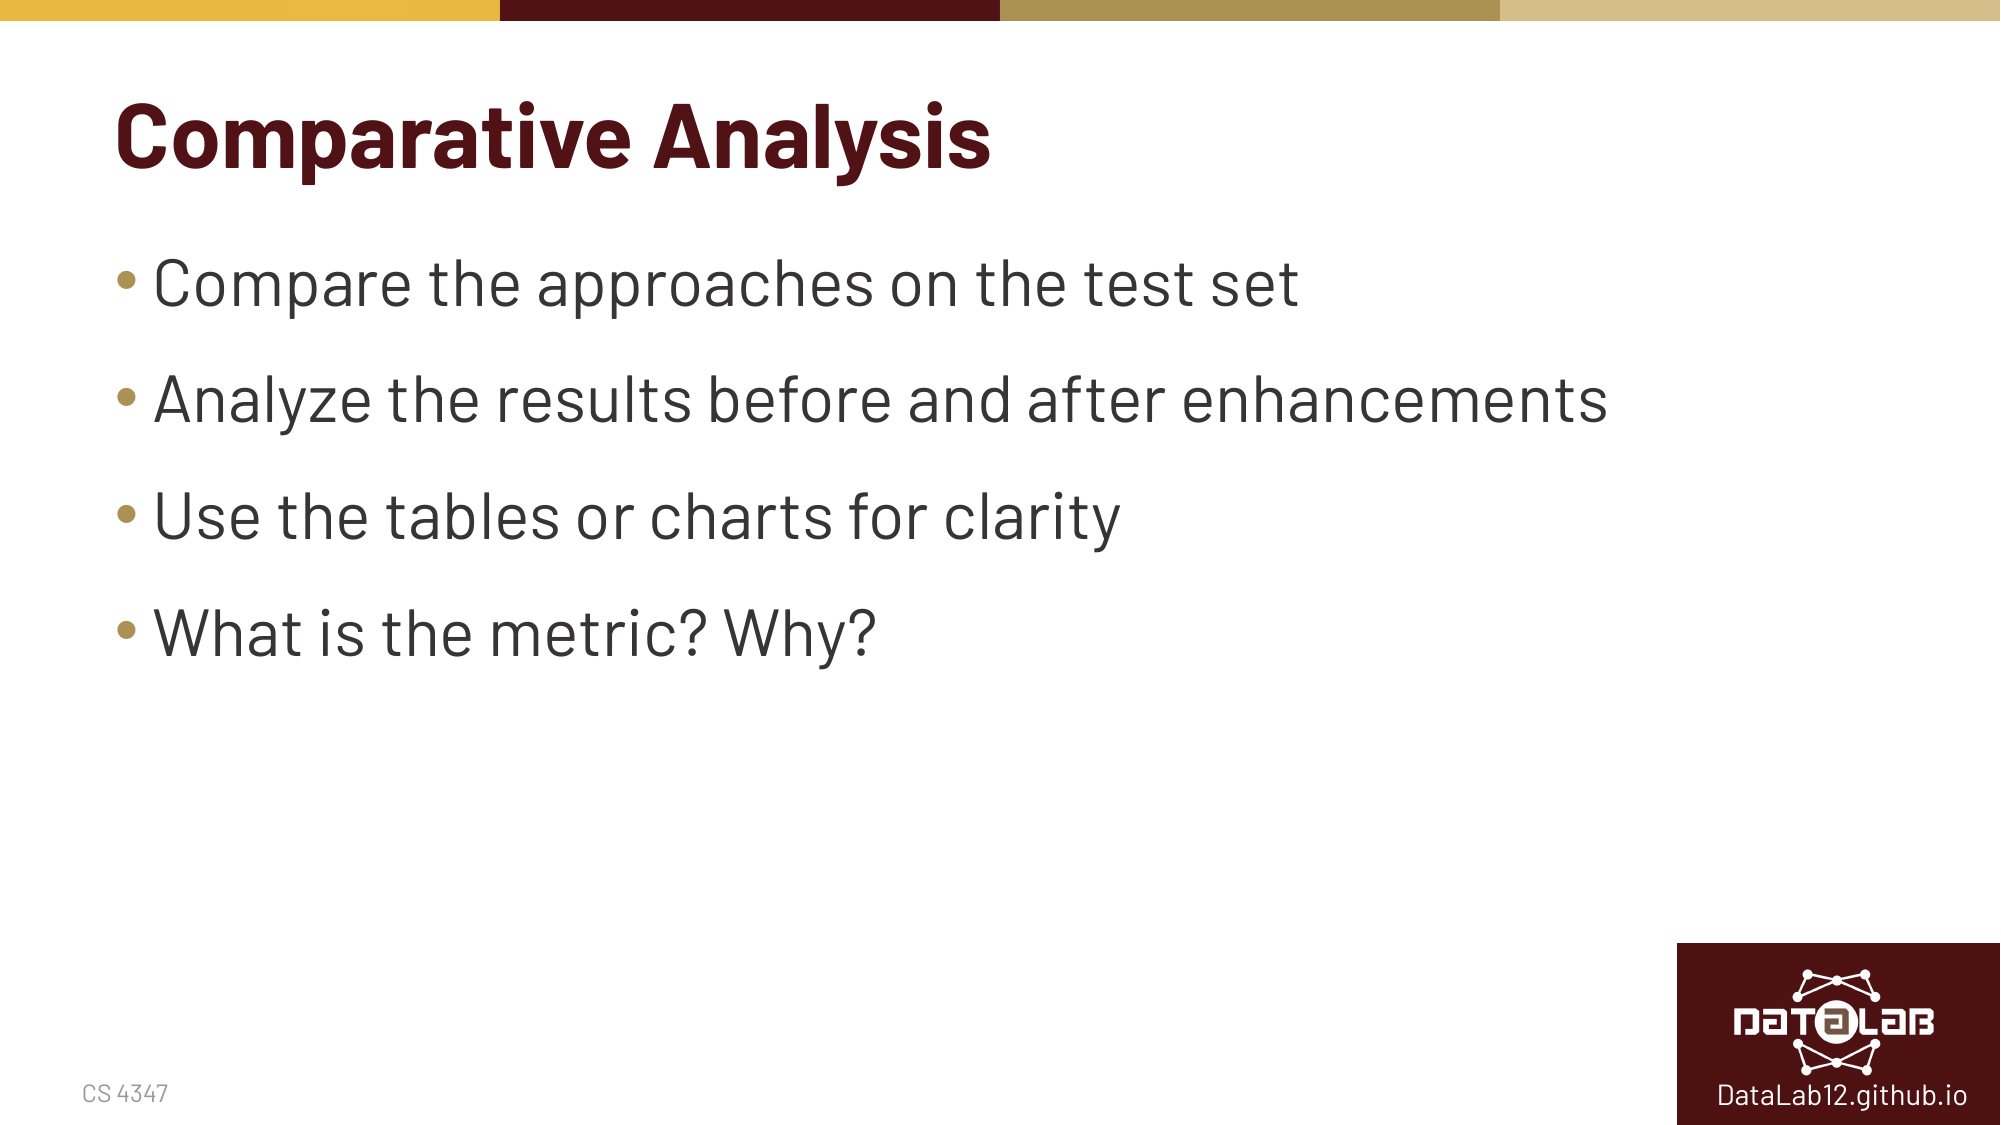

# Comparative Analysis
Compare the approaches on the test set
Analyze the results before and after enhancements
Use the tables or charts for clarity
What is the metric? Why?
CS 4347